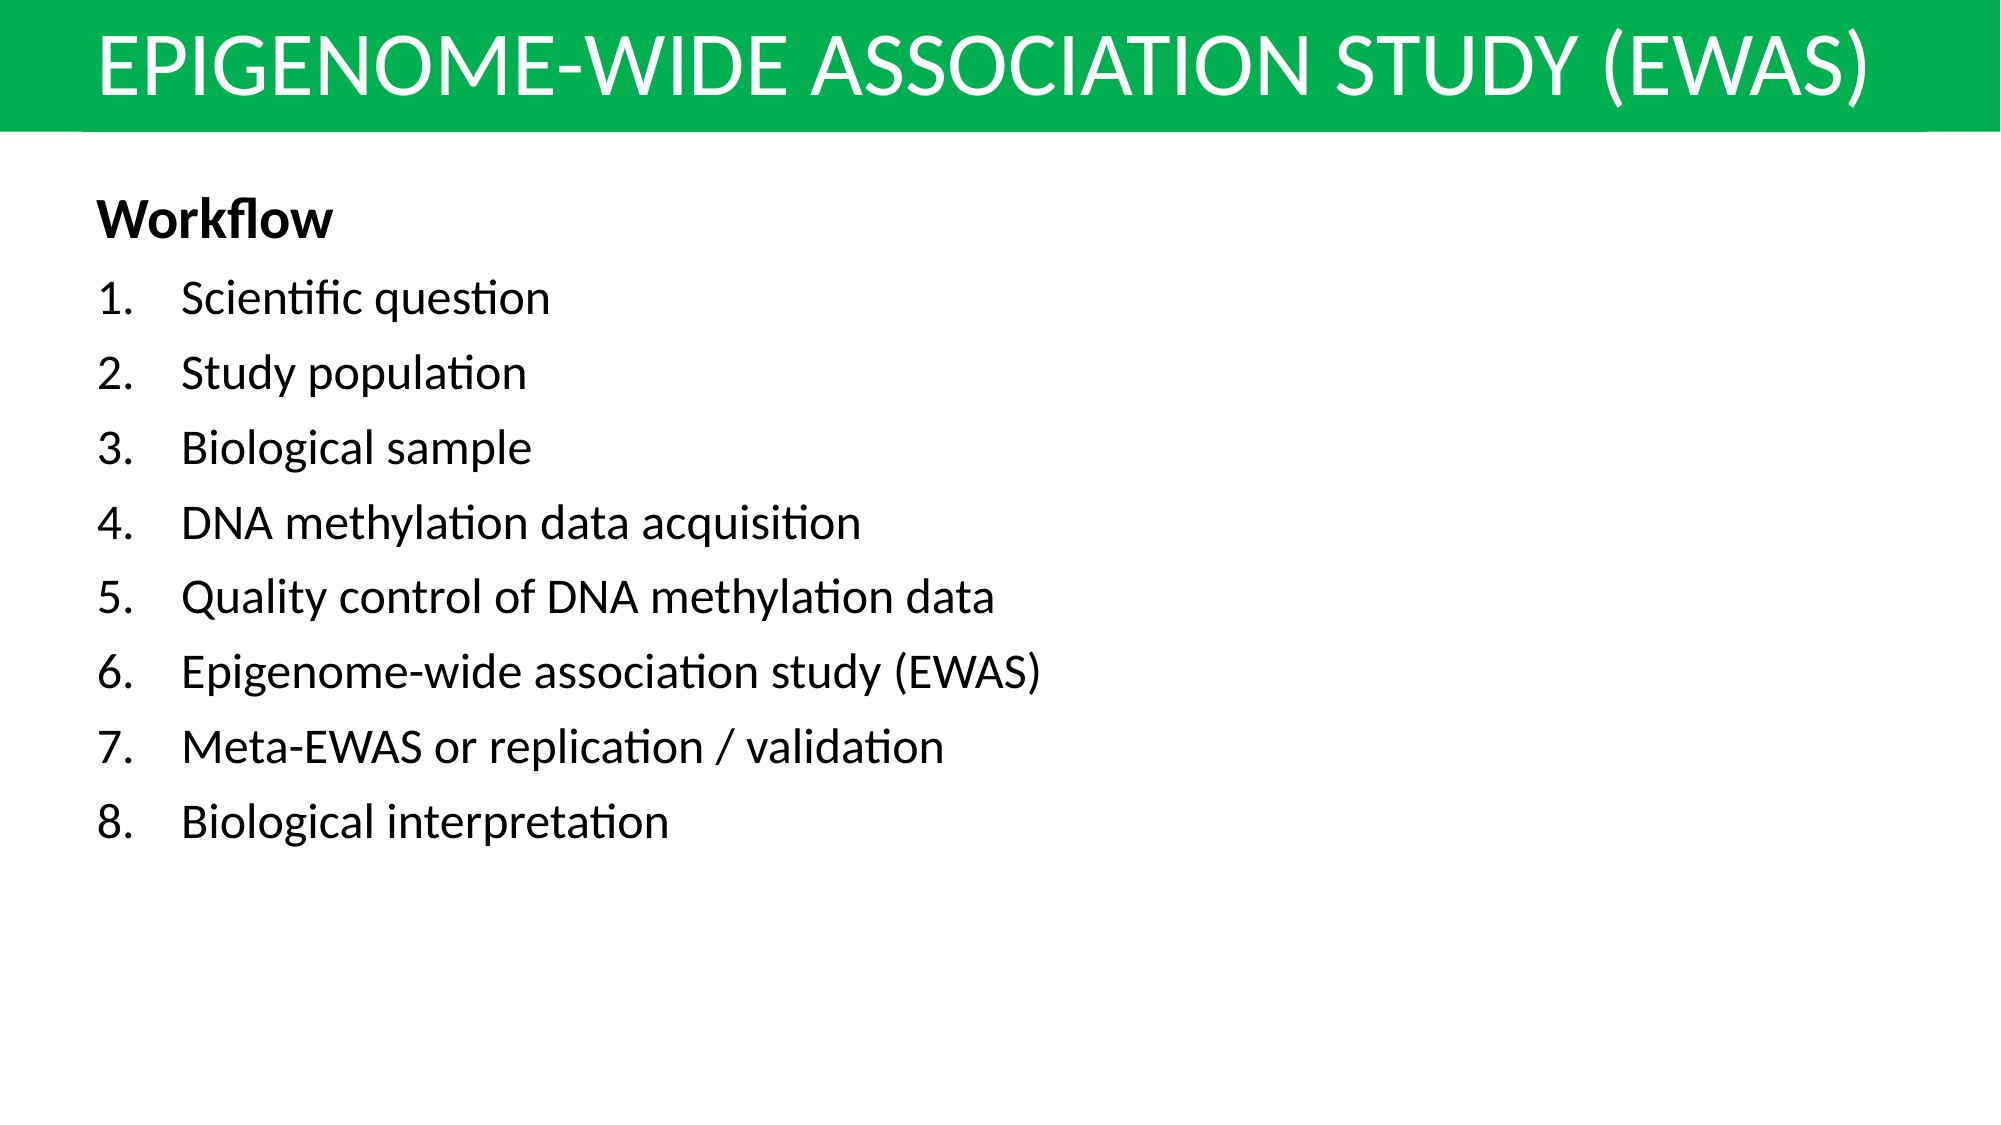

# EPIGENOME-WIDE ASSOCIATION STUDY (EWAS)
Workflow
Scientific question
Study population
Biological sample
DNA methylation data acquisition
Quality control of DNA methylation data
Epigenome-wide association study (EWAS)
Meta-EWAS or replication / validation
Biological interpretation